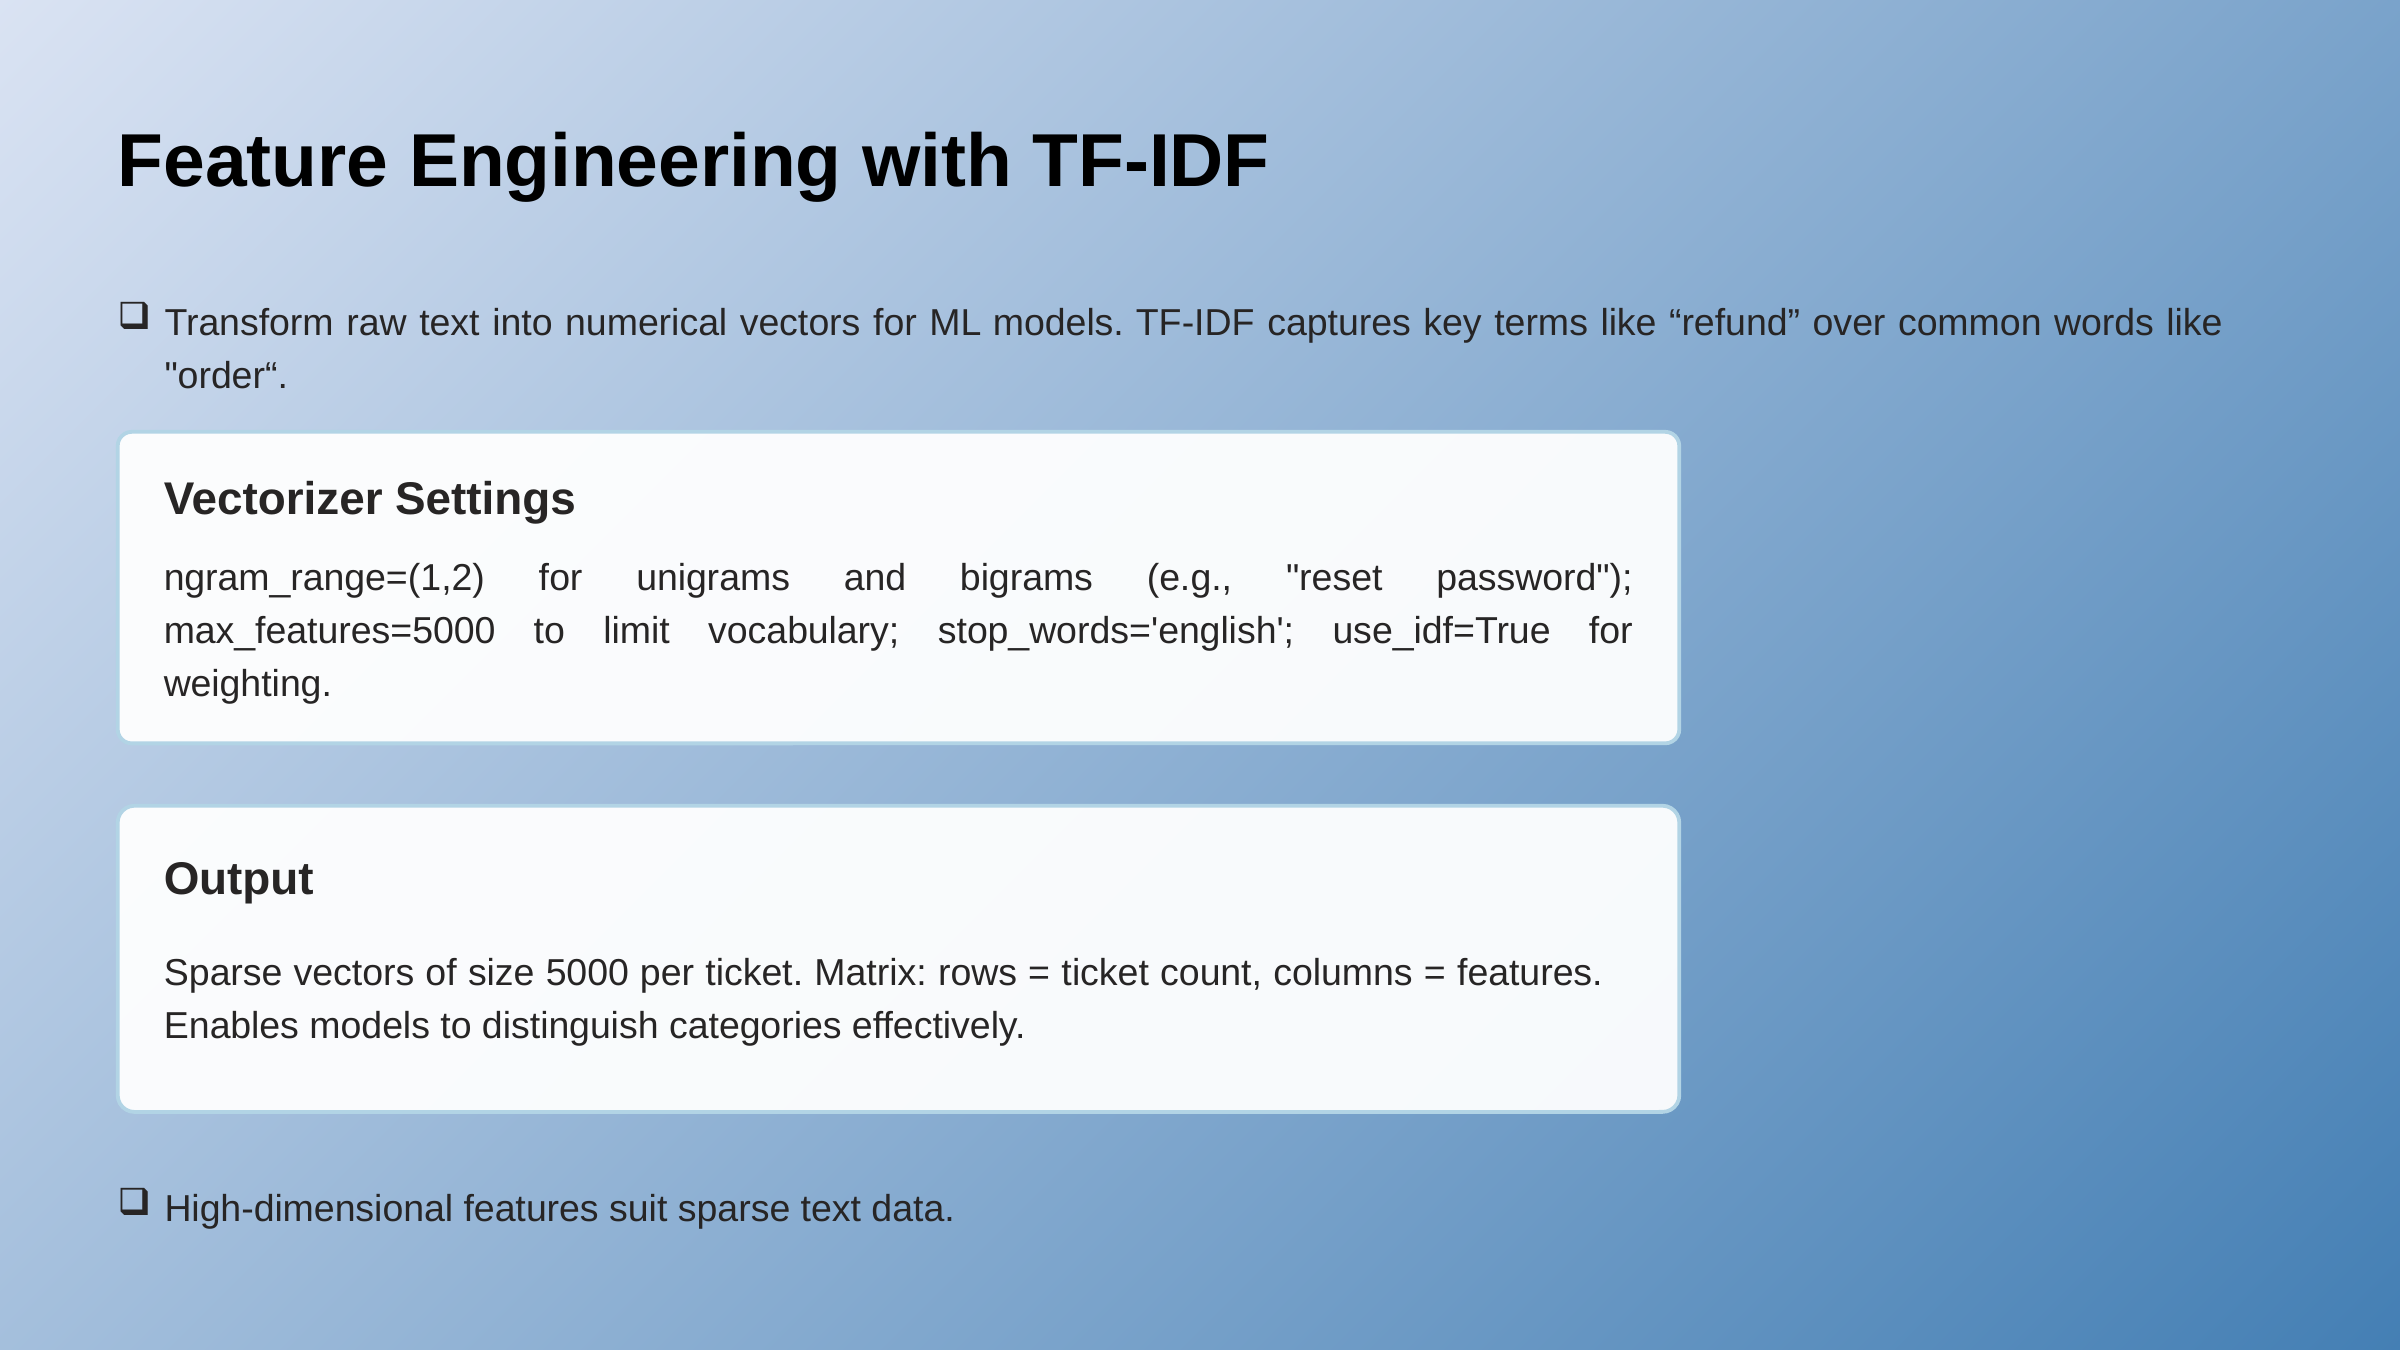

Feature Engineering with TF-IDF
Transform raw text into numerical vectors for ML models. TF-IDF captures key terms like “refund” over common words like "order“.

Vectorizer Settings
ngram_range=(1,2) for unigrams and bigrams (e.g., "reset password"); max_features=5000 to limit vocabulary; stop_words='english'; use_idf=True for weighting.

Output
Sparse vectors of size 5000 per ticket. Matrix: rows = ticket count, columns = features. Enables models to distinguish categories effectively.
High-dimensional features suit sparse text data.